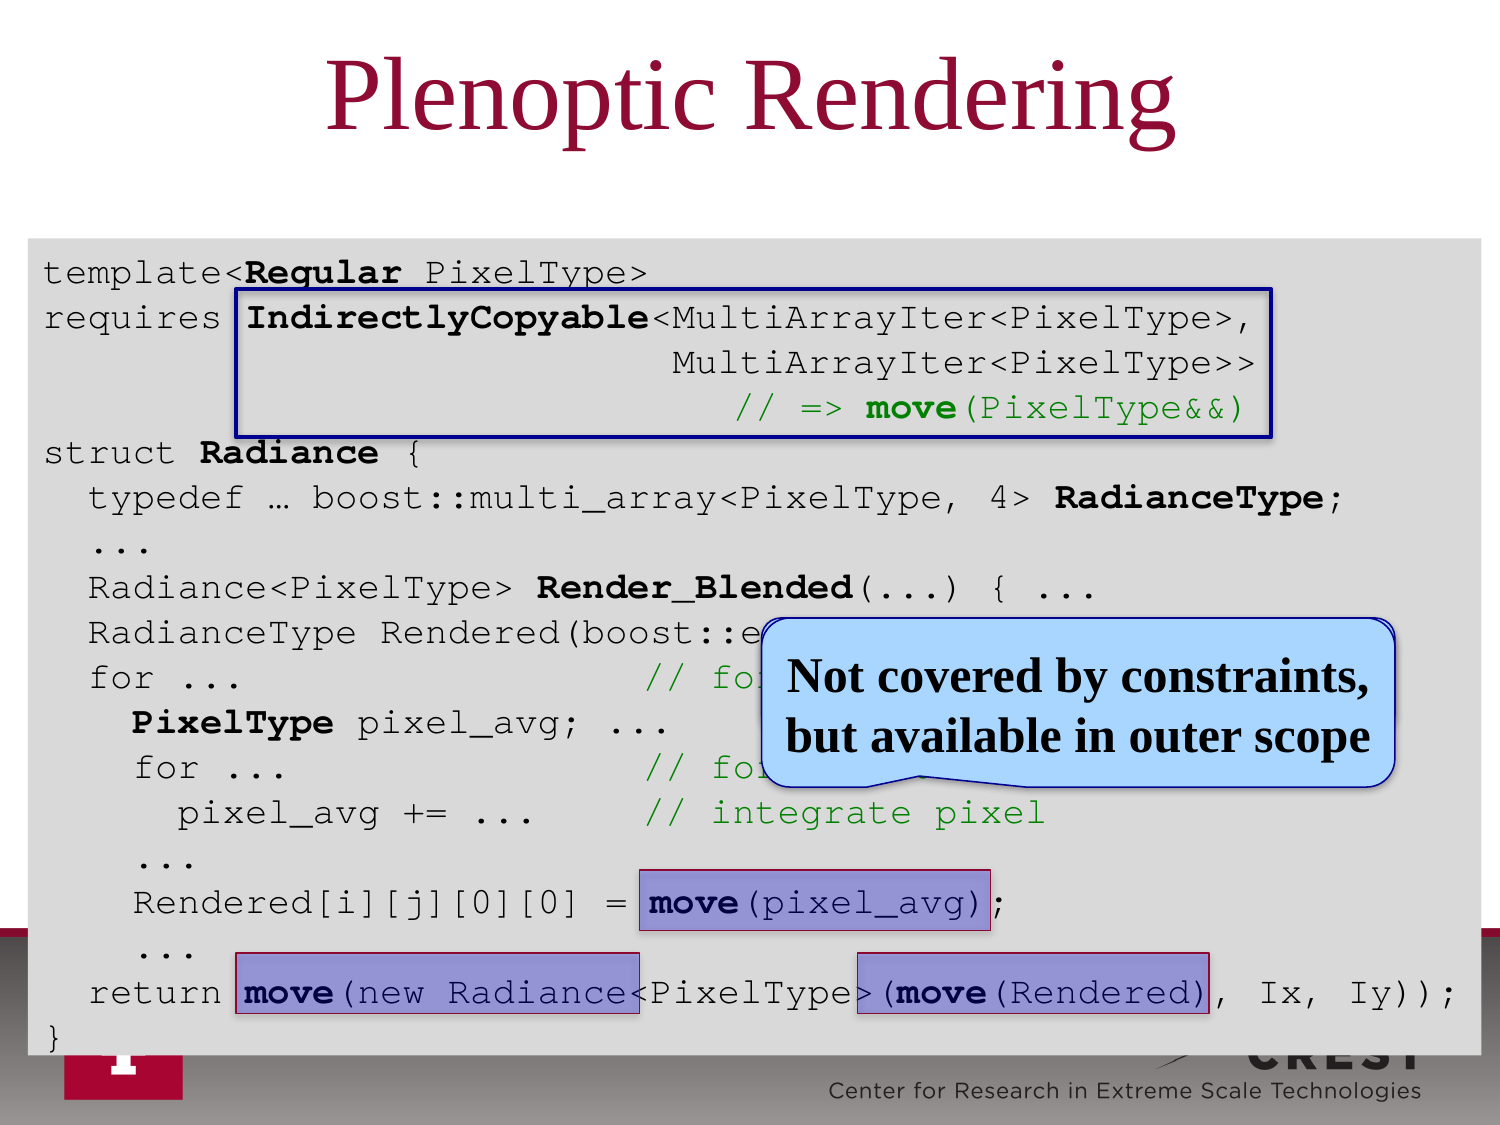

# Plenoptic Rendering
template<Regular PixelType>
requires IndirectlyCopyable<MultiArrayIter<PixelType>,
                            MultiArrayIter<PixelType>>
				    // => move(PixelType&&)
struct Radiance {
  typedef … boost::multi_array<PixelType, 4> RadianceType;
  ...
  Radiance<PixelType> Render_Blended(...) { ...
  RadianceType Rendered(boost::extents[Iy][Ix][1][1]); ...
  for ...			// for each image pixel
    PixelType pixel_avg; ...
    for ...			// for each direction
      pixel_avg += ... 	// integrate pixel
    ...
    Rendered[i][j][0][0] = move(pixel_avg);
    ...
  return move(new Radiance<PixelType>(move(Rendered), Ix, Iy));
}

Not covered by constraints, but available in outer scope
Covered by constraints.